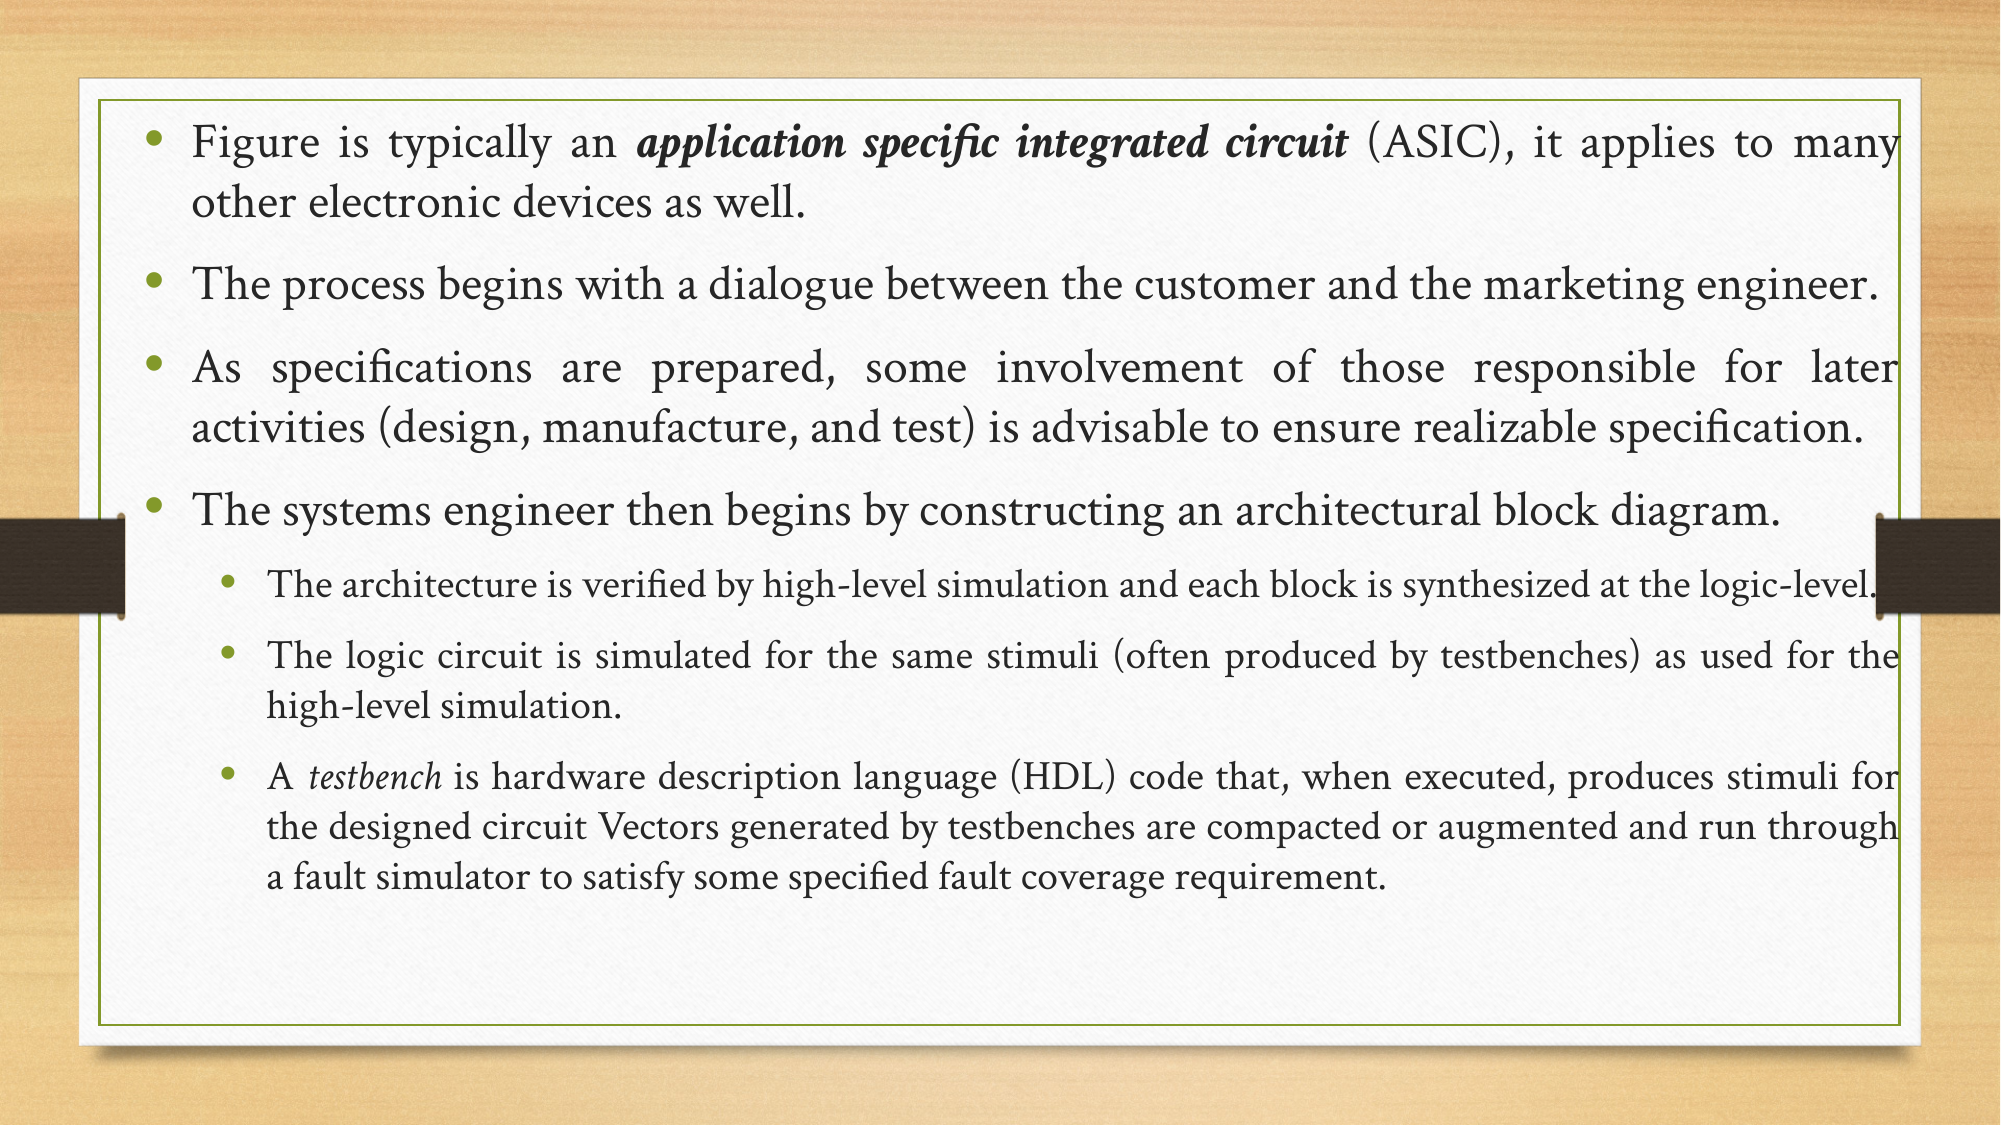

Figure is typically an application specific integrated circuit (ASIC), it applies to many other electronic devices as well.
The process begins with a dialogue between the customer and the marketing engineer.
As specifications are prepared, some involvement of those responsible for later activities (design, manufacture, and test) is advisable to ensure realizable specification.
The systems engineer then begins by constructing an architectural block diagram.
The architecture is verified by high-level simulation and each block is synthesized at the logic-level.
The logic circuit is simulated for the same stimuli (often produced by testbenches) as used for the high-level simulation.
A testbench is hardware description language (HDL) code that, when executed, produces stimuli for the designed circuit Vectors generated by testbenches are compacted or augmented and run through a fault simulator to satisfy some specified fault coverage requirement.